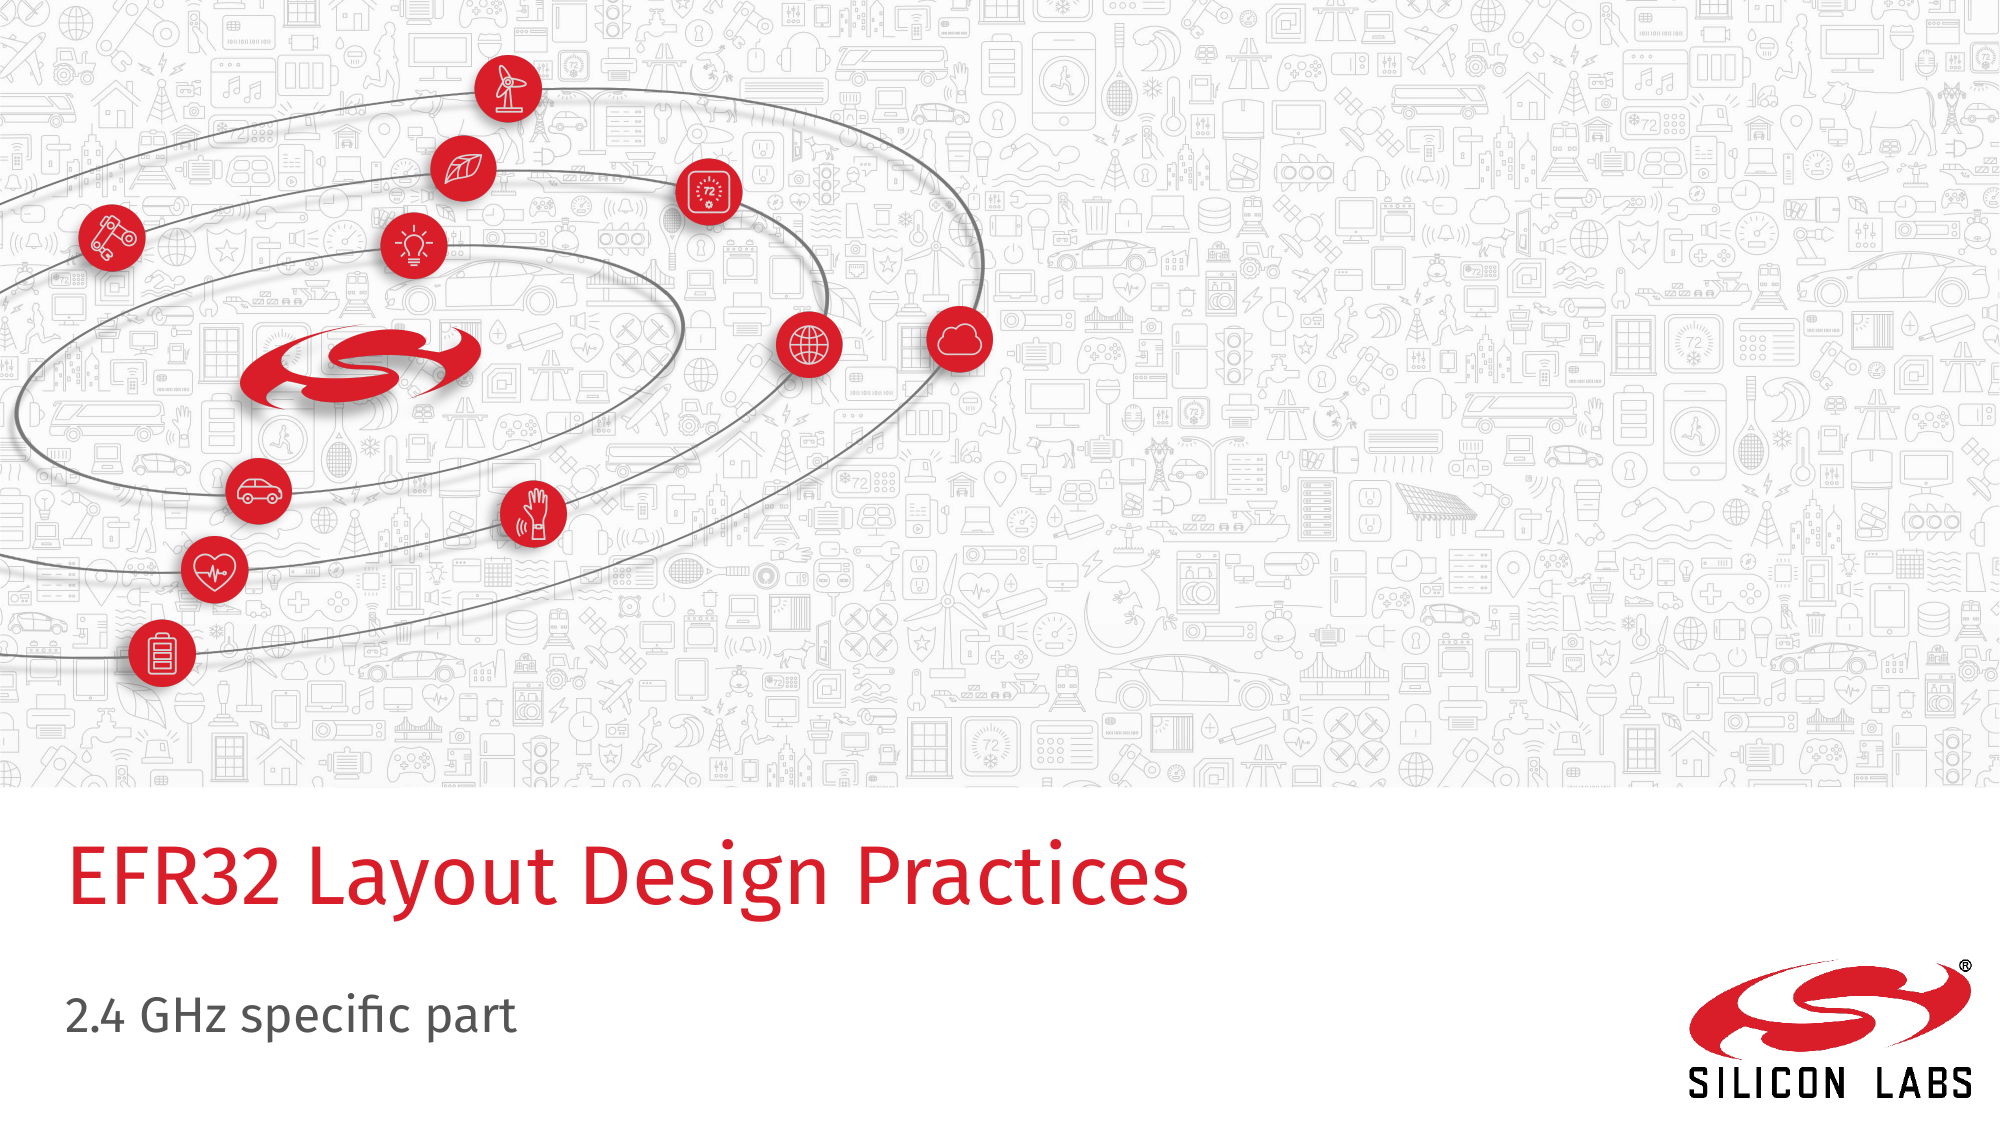

# EFR32 Layout Design Practices
2.4 GHz specific part